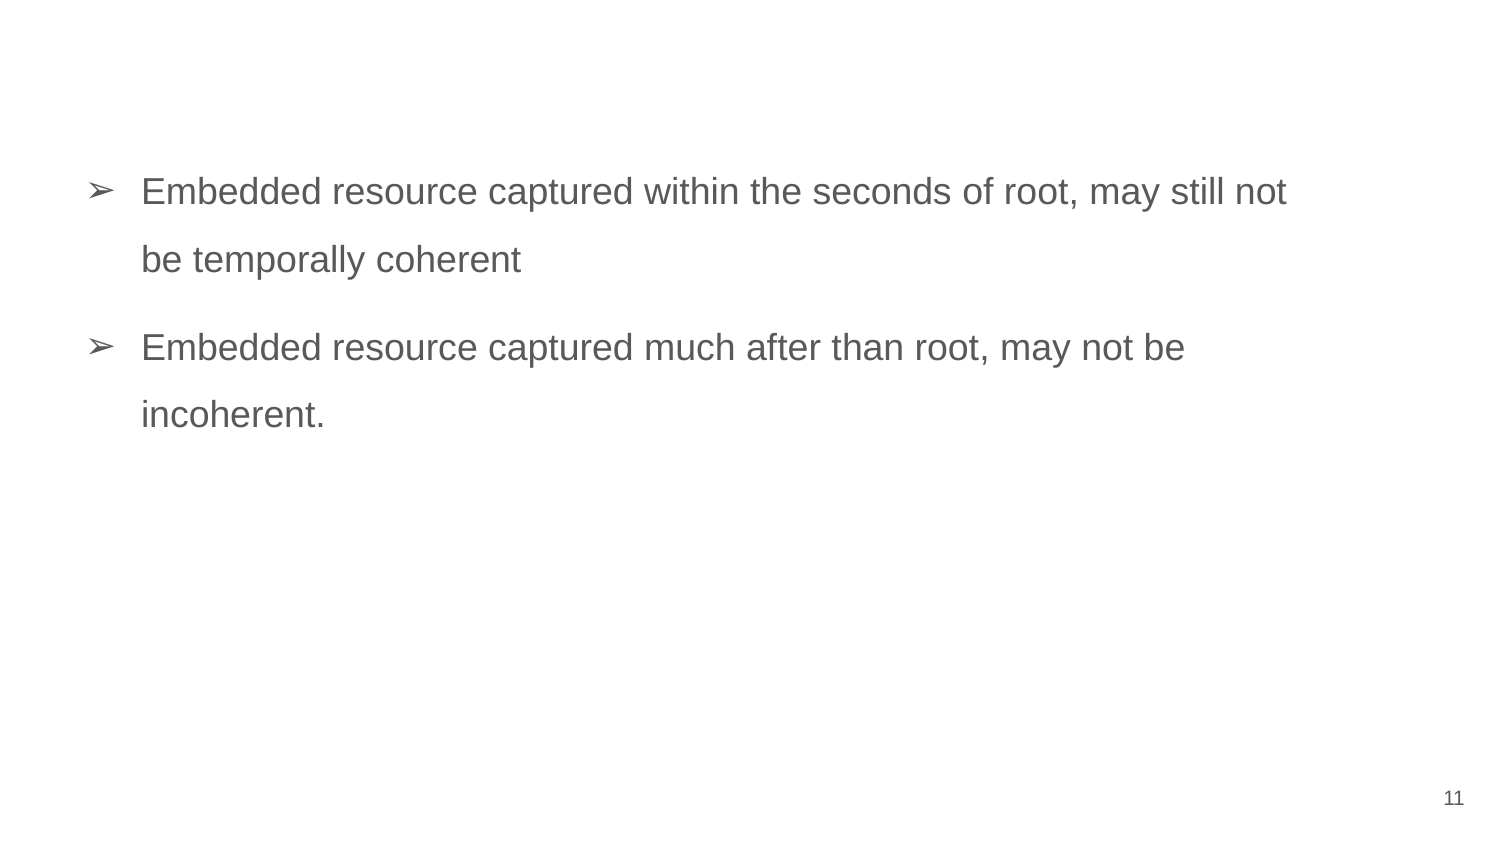

Embedded resource captured within the seconds of root, may still not be temporally coherent
Embedded resource captured much after than root, may not be incoherent.
11